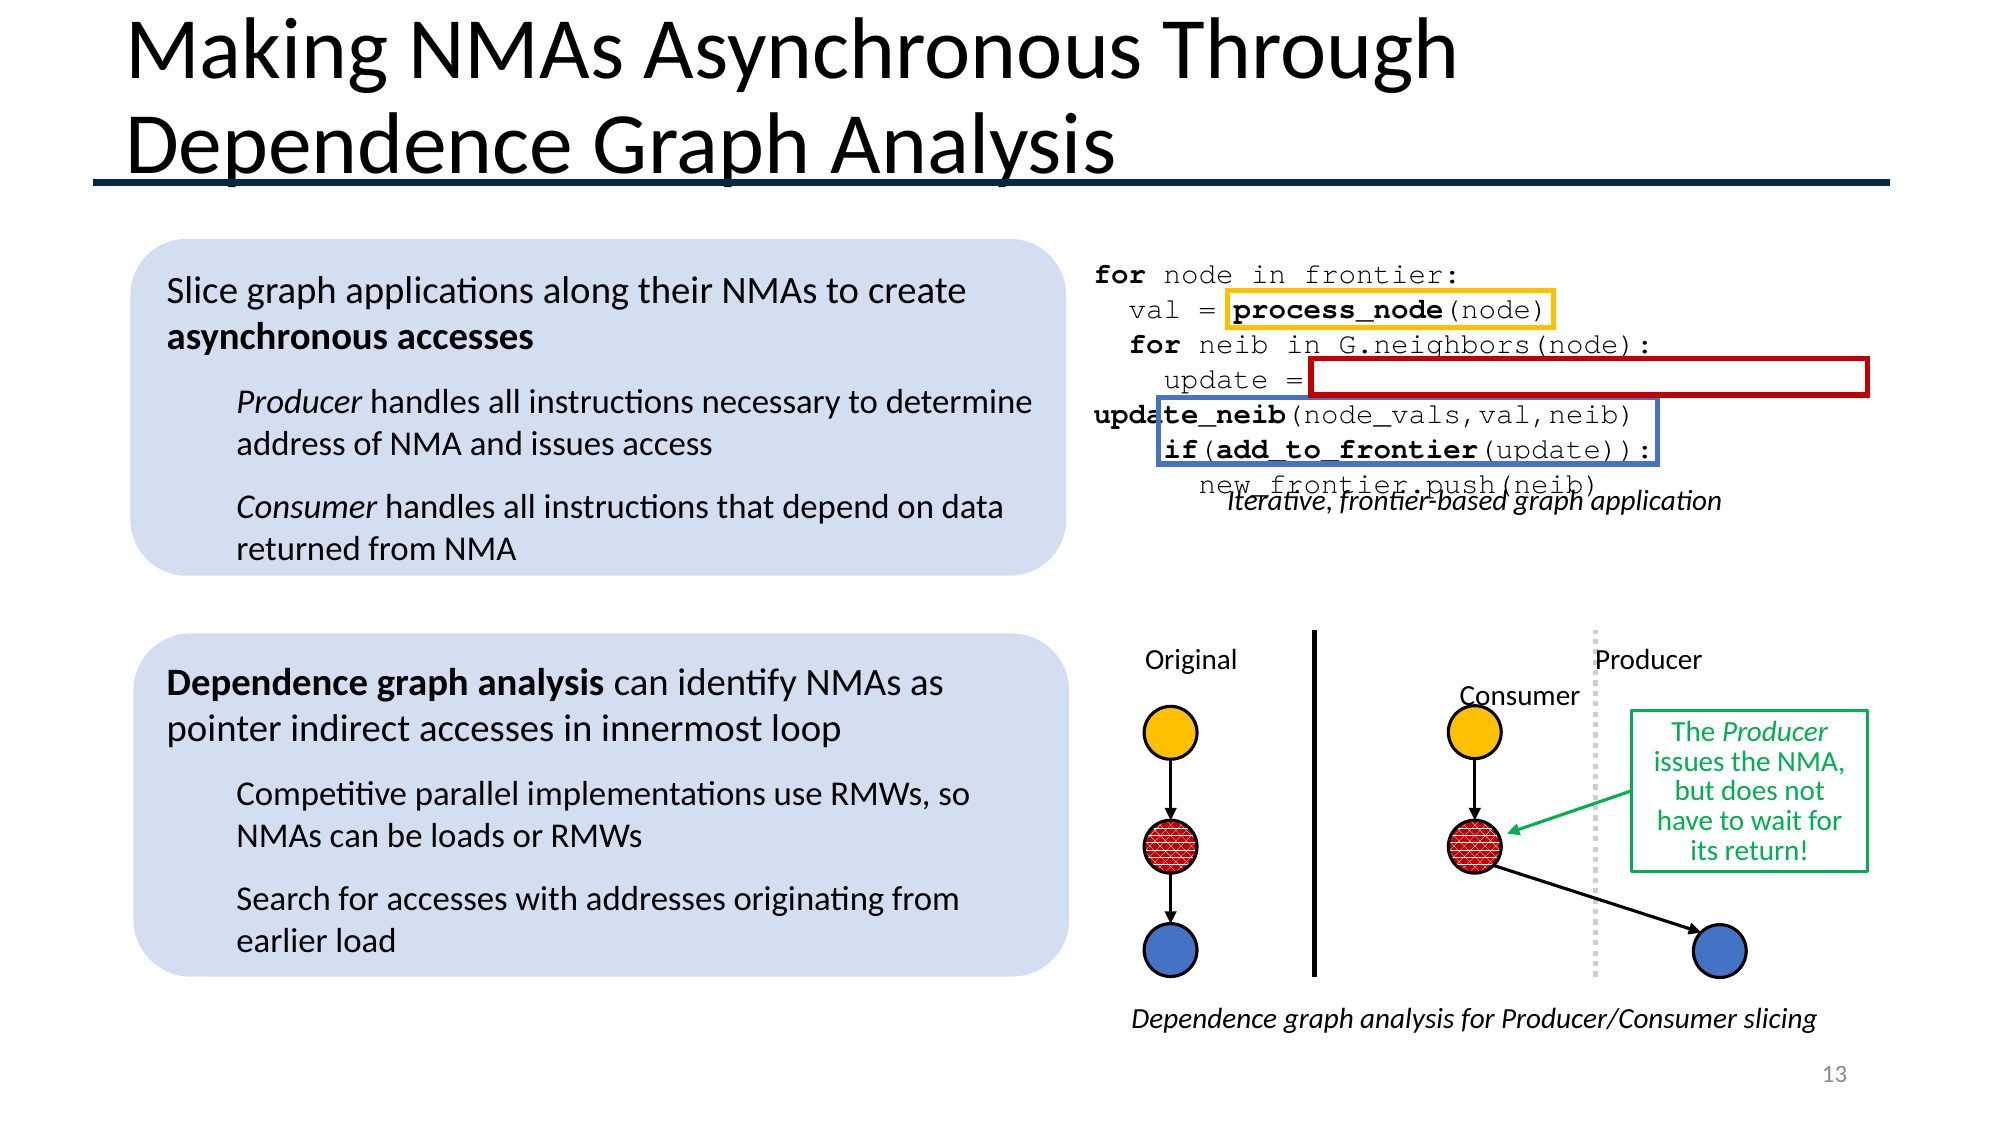

# Making NMAs Asynchronous Through Dependence Graph Analysis

for node in frontier:
  val = process_node(node)
  for neib in G.neighbors(node):
    update = update_neib(node_vals,val,neib)
    if(add_to_frontier(update)):
      new_frontier.push(neib)
Slice graph applications along their NMAs to create asynchronous accesses
Producer handles all instructions necessary to determine address of NMA and issues access
Consumer handles all instructions that depend on data returned from NMA
Dependence graph analysis can identify NMAs as pointer indirect accesses in innermost loop
Competitive parallel implementations use RMWs, so NMAs can be loads or RMWs
Search for accesses with addresses originating from earlier load

Iterative, frontier-based graph application

Original			Producer		Consumer

The Producer issues the NMA, but does not have to wait for its return!

Dependence graph analysis for Producer/Consumer slicing
13